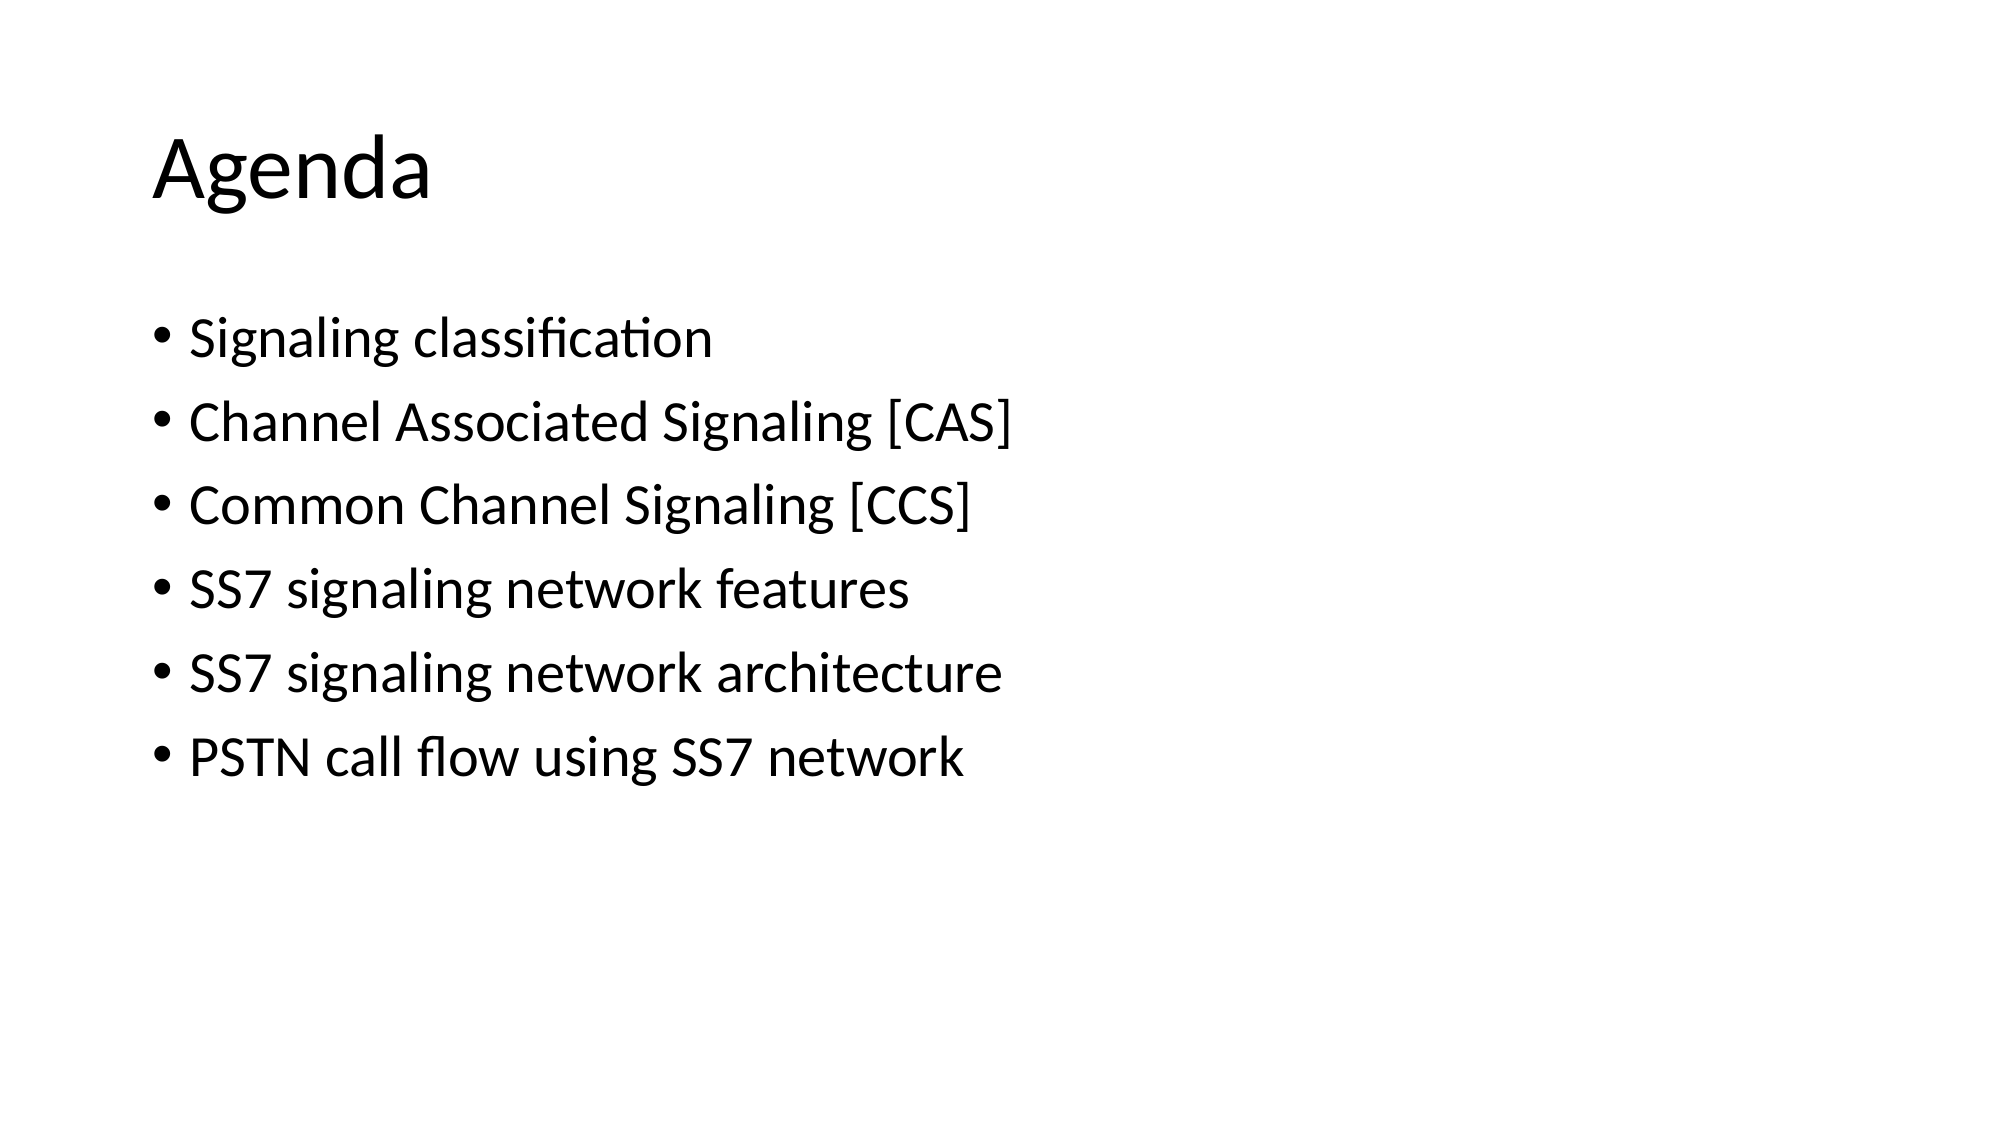

# Agenda
Signaling classification
Channel Associated Signaling [CAS]
Common Channel Signaling [CCS]
SS7 signaling network features
SS7 signaling network architecture
PSTN call flow using SS7 network
CONFIDENTIAL© Copyright 2008 Tech Mahindra Limited
135